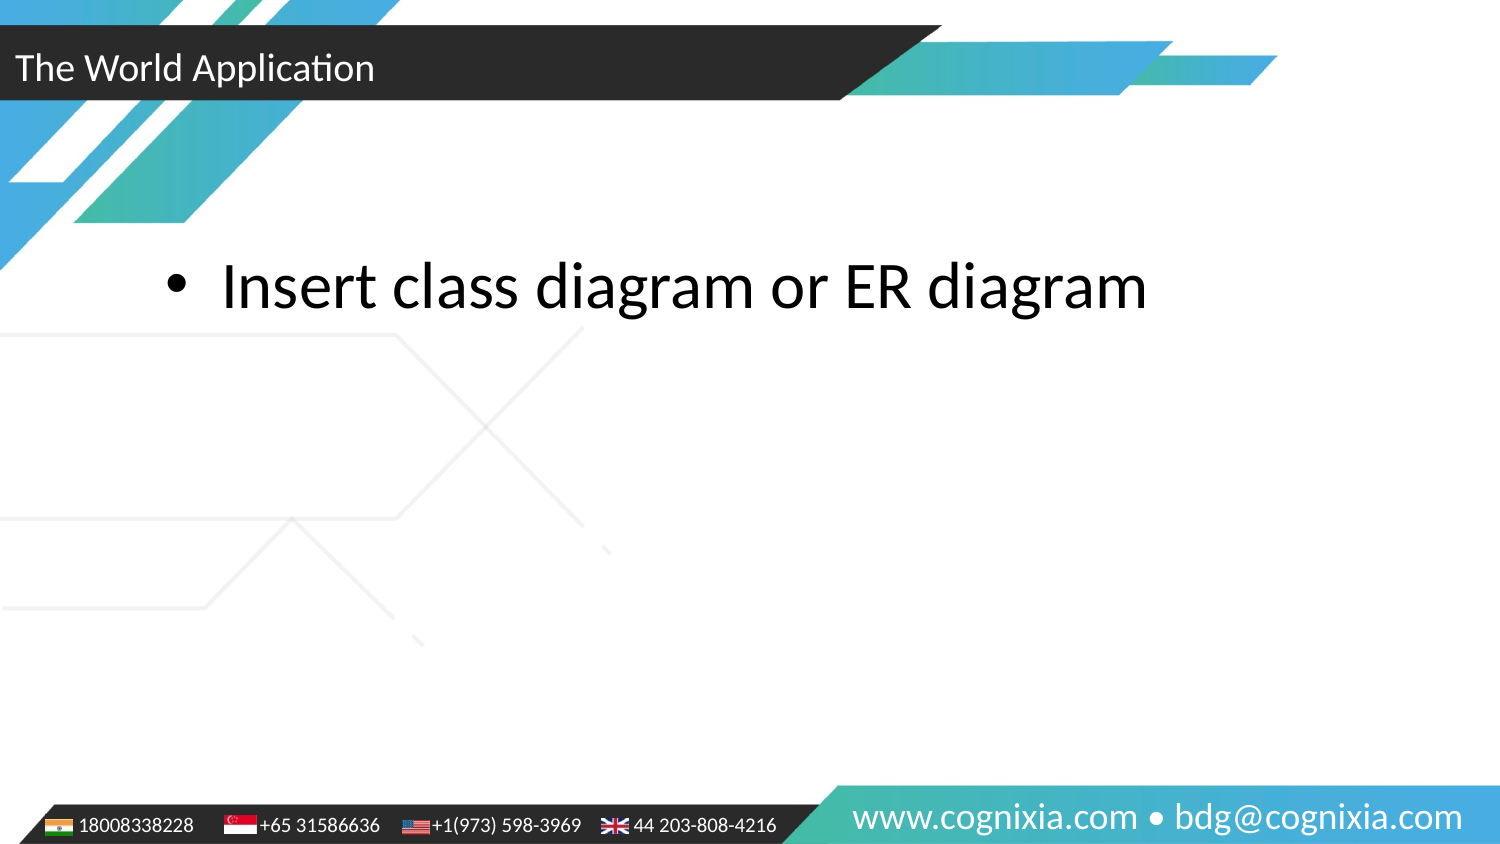

The World Application
Insert class diagram or ER diagram